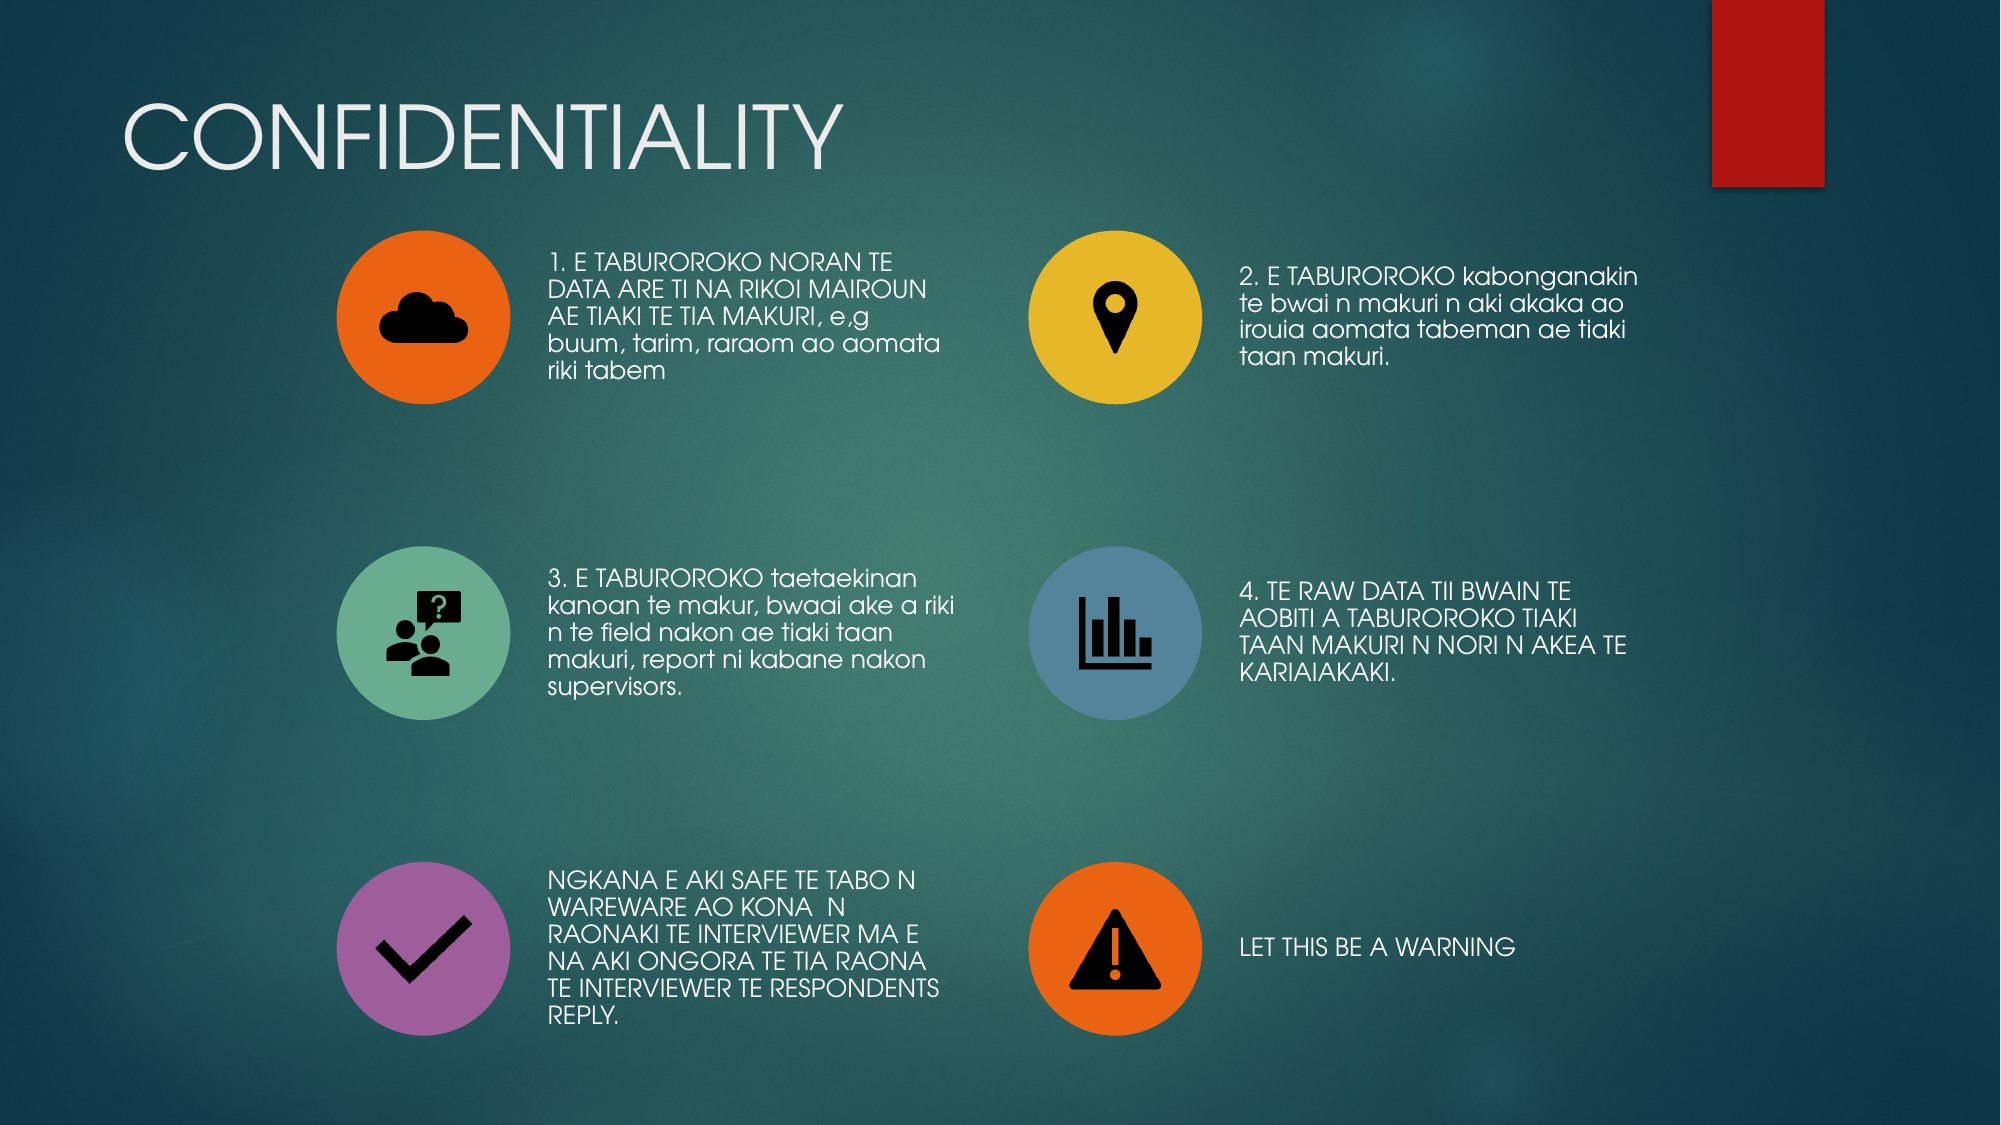

# CONFIDENTIALITY
1. E TABUROROKO NORAN TE DATA ARE TI NA RIKOI MAIROUN AE TIAKI TE TIA MAKURI, e,g  buum, tarim, raraom ao aomata riki tabem
2. E TABUROROKO kabonganakin te bwai n makuri n aki akaka ao irouia aomata tabeman ae tiaki taan makuri.
3. E TABUROROKO taetaekinan kanoan te makur, bwaai ake a riki n te field nakon ae tiaki taan makuri, report ni kabane nakon supervisors.
4. TE RAW DATA TII BWAIN TE AOBITI A TABUROROKO TIAKI TAAN MAKURI N NORI N AKEA TE KARIAIAKAKI.
NGKANA E AKI SAFE TE TABO N  WAREWARE AO KONA  N RAONAKI TE INTERVIEWER MA E NA AKI ONGORA TE TIA RAONA TE INTERVIEWER TE RESPONDENTS REPLY.
LET THIS BE A WARNING